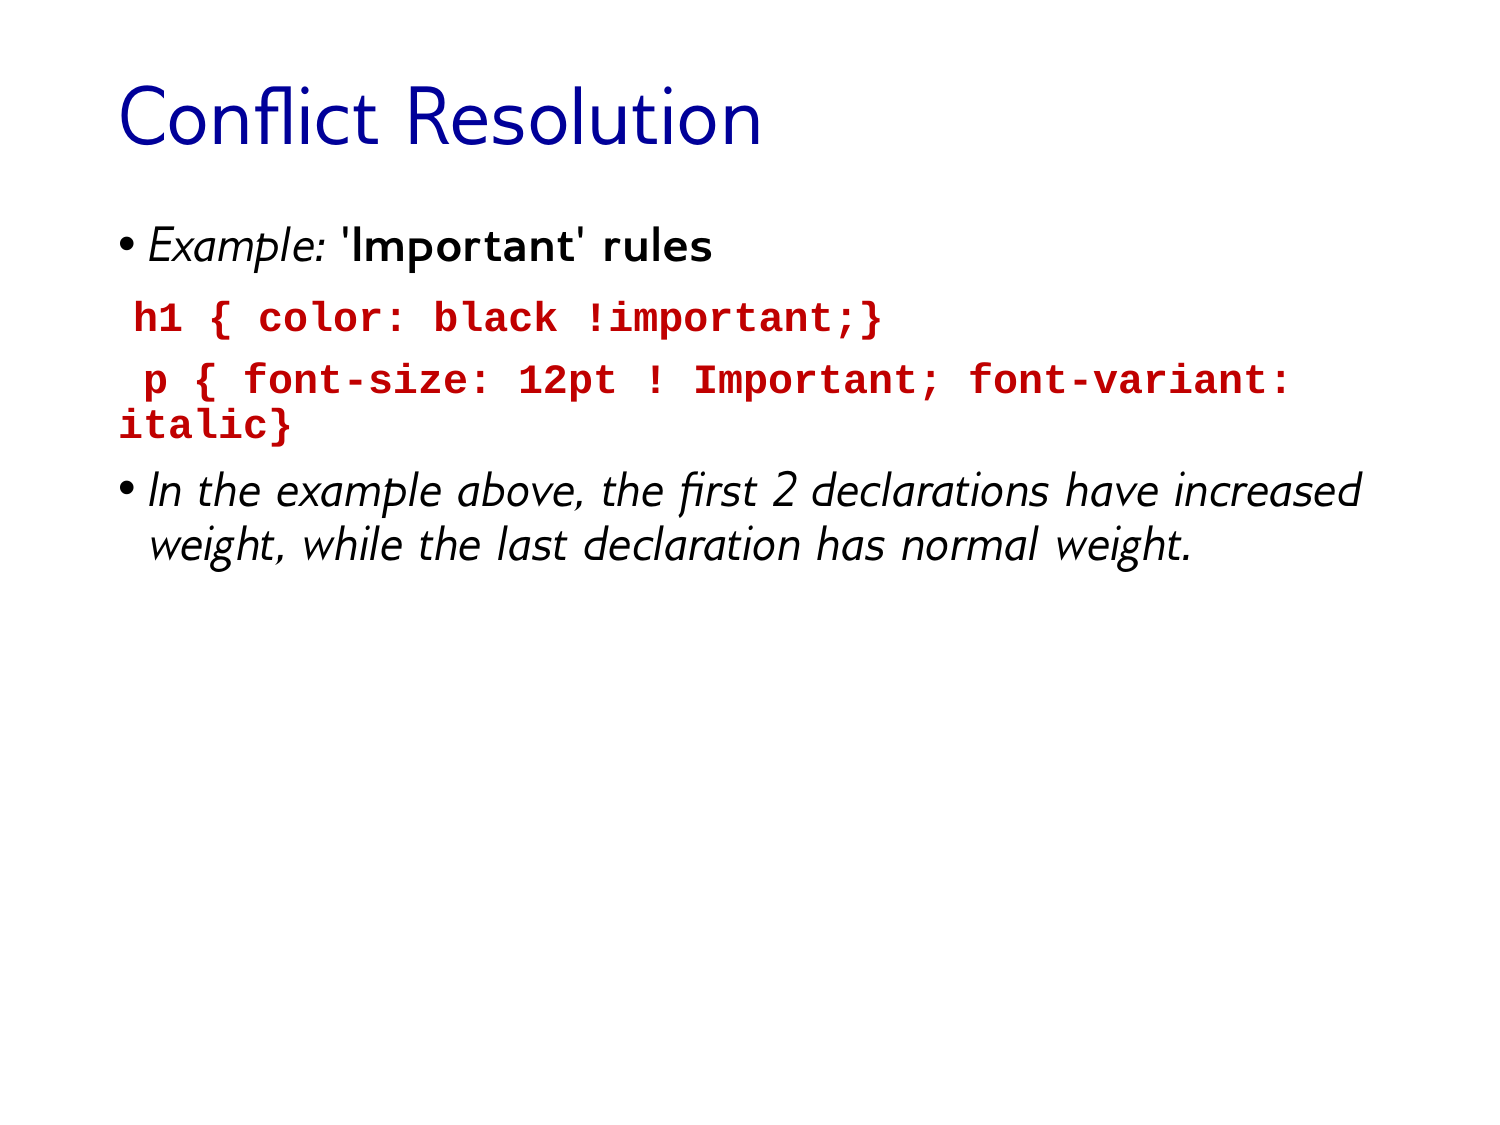

# Conflict Resolution
Example: 'Important' rules
 h1 { color: black !important;}
 p { font-size: 12pt ! Important; font-variant: italic}
In the example above, the first 2 declarations have increased weight, while the last declaration has normal weight.